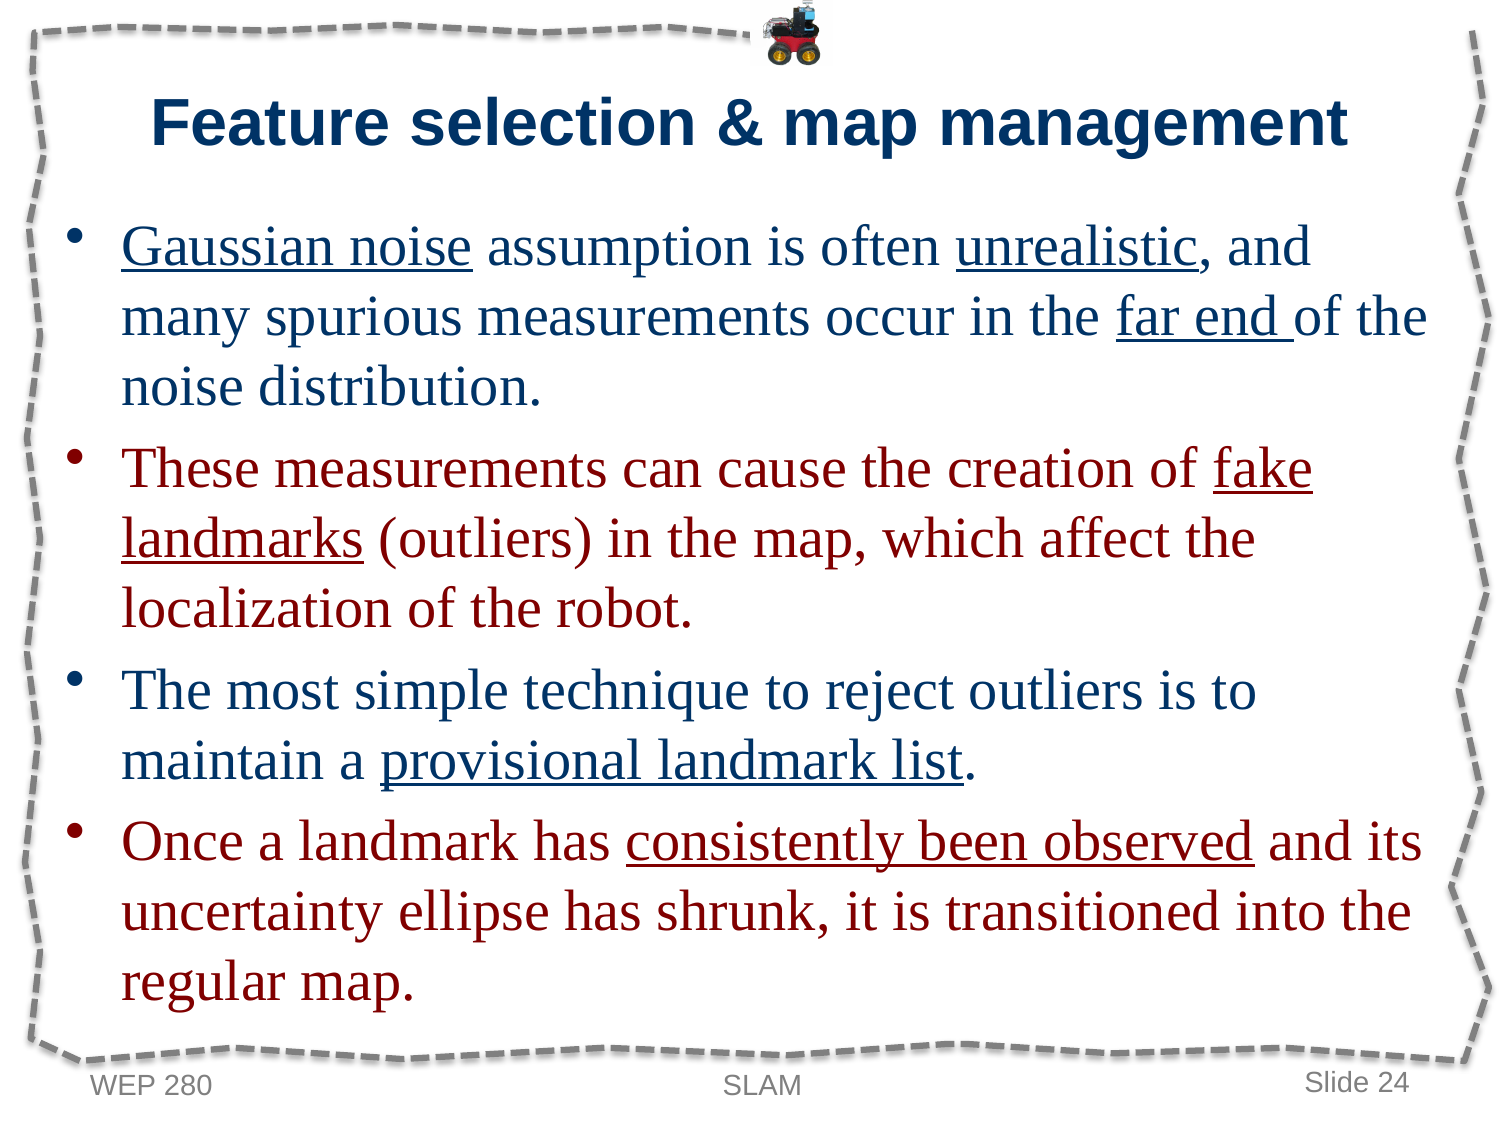

# Feature selection & map management
Gaussian noise assumption is often unrealistic, and many spurious measurements occur in the far end of the noise distribution.
These measurements can cause the creation of fake landmarks (outliers) in the map, which affect the localization of the robot.
The most simple technique to reject outliers is to maintain a provisional landmark list.
Once a landmark has consistently been observed and its uncertainty ellipse has shrunk, it is transitioned into the regular map.

WEP 280
SLAM
Slide 24